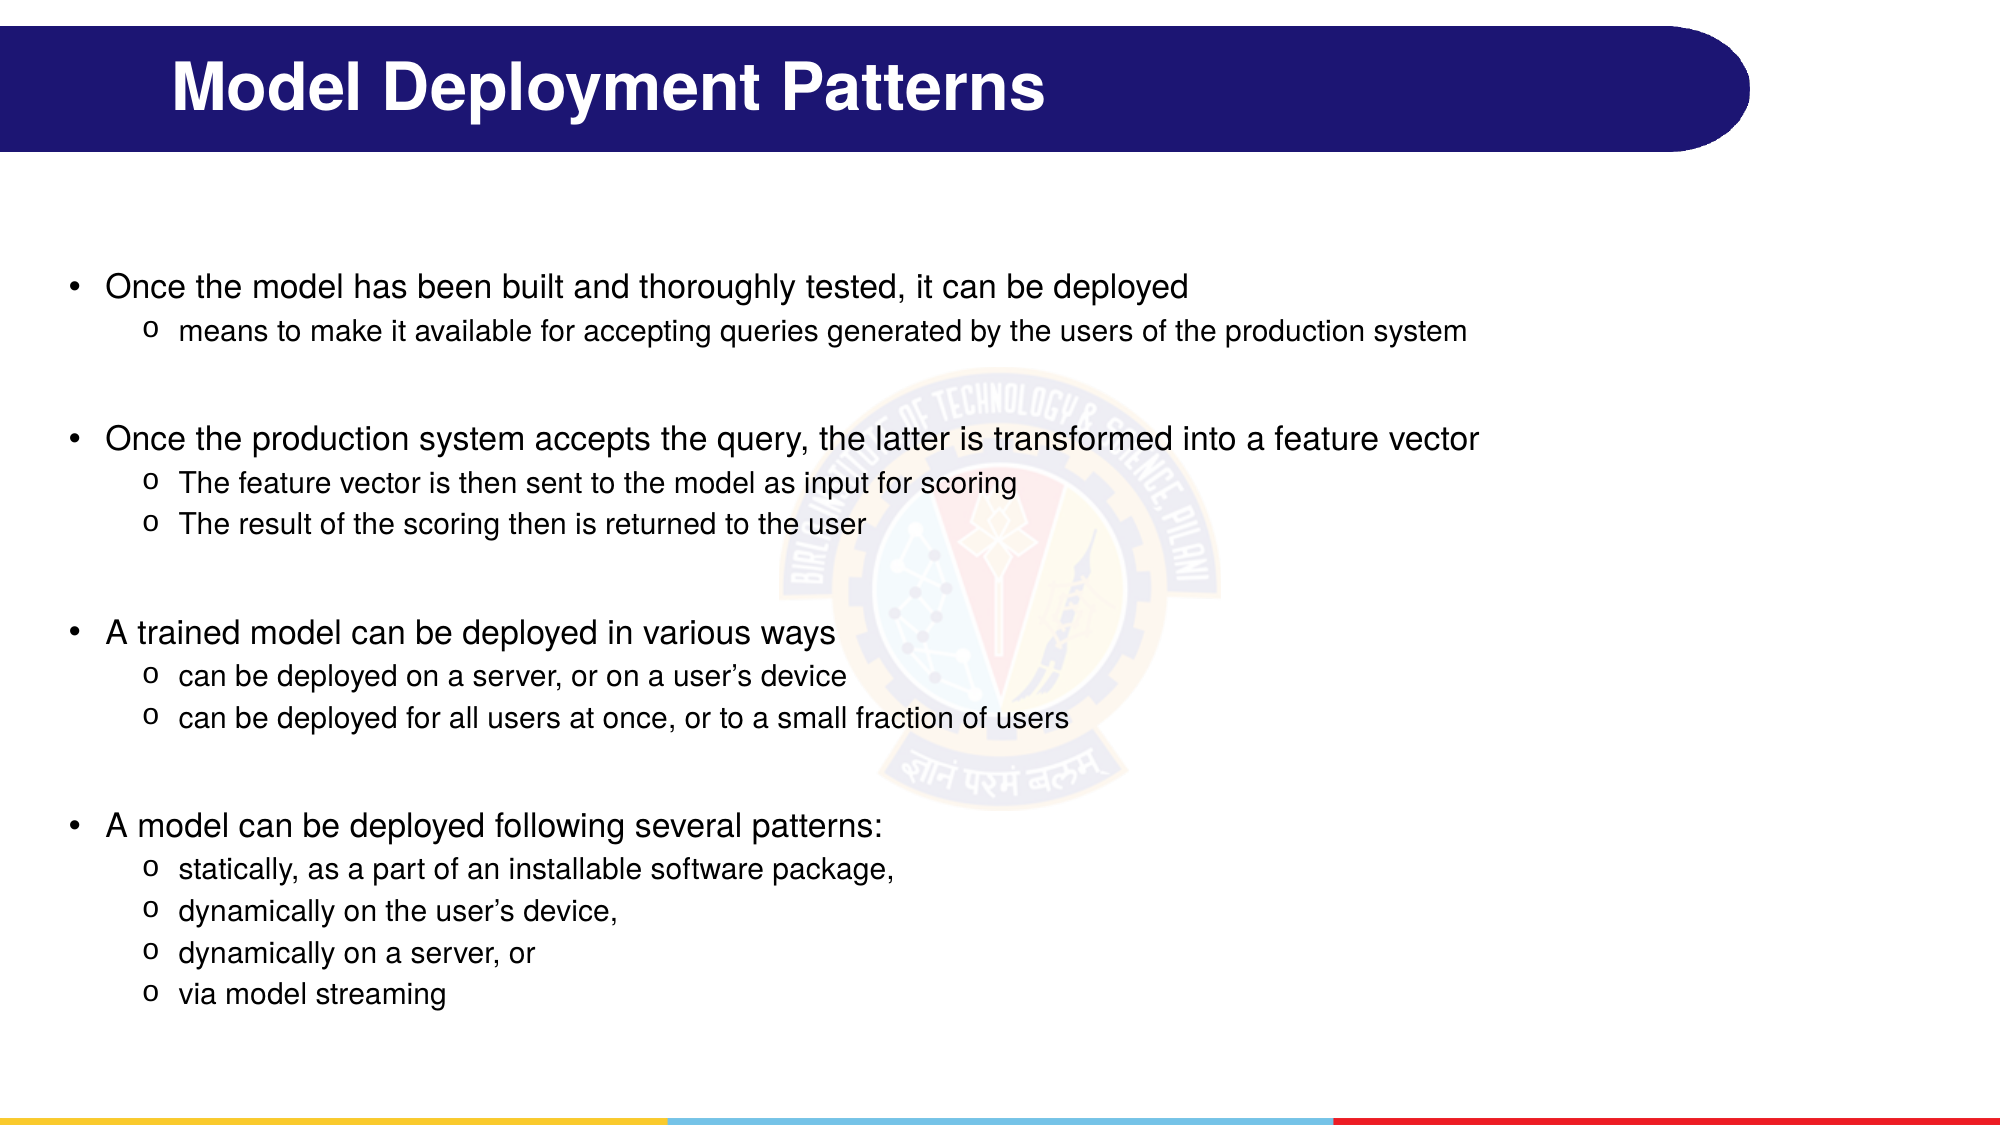

# Model Deployment Patterns

Once the model has been built and thoroughly tested, it can be deployed
means to make it available for accepting queries generated by the users of the production system

Once the production system accepts the query, the latter is transformed into a feature vector
The feature vector is then sent to the model as input for scoring
The result of the scoring then is returned to the user

A trained model can be deployed in various ways
can be deployed on a server, or on a user’s device
can be deployed for all users at once, or to a small fraction of users

A model can be deployed following several patterns:
statically, as a part of an installable software package,
dynamically on the user’s device,
dynamically on a server, or
via model streaming